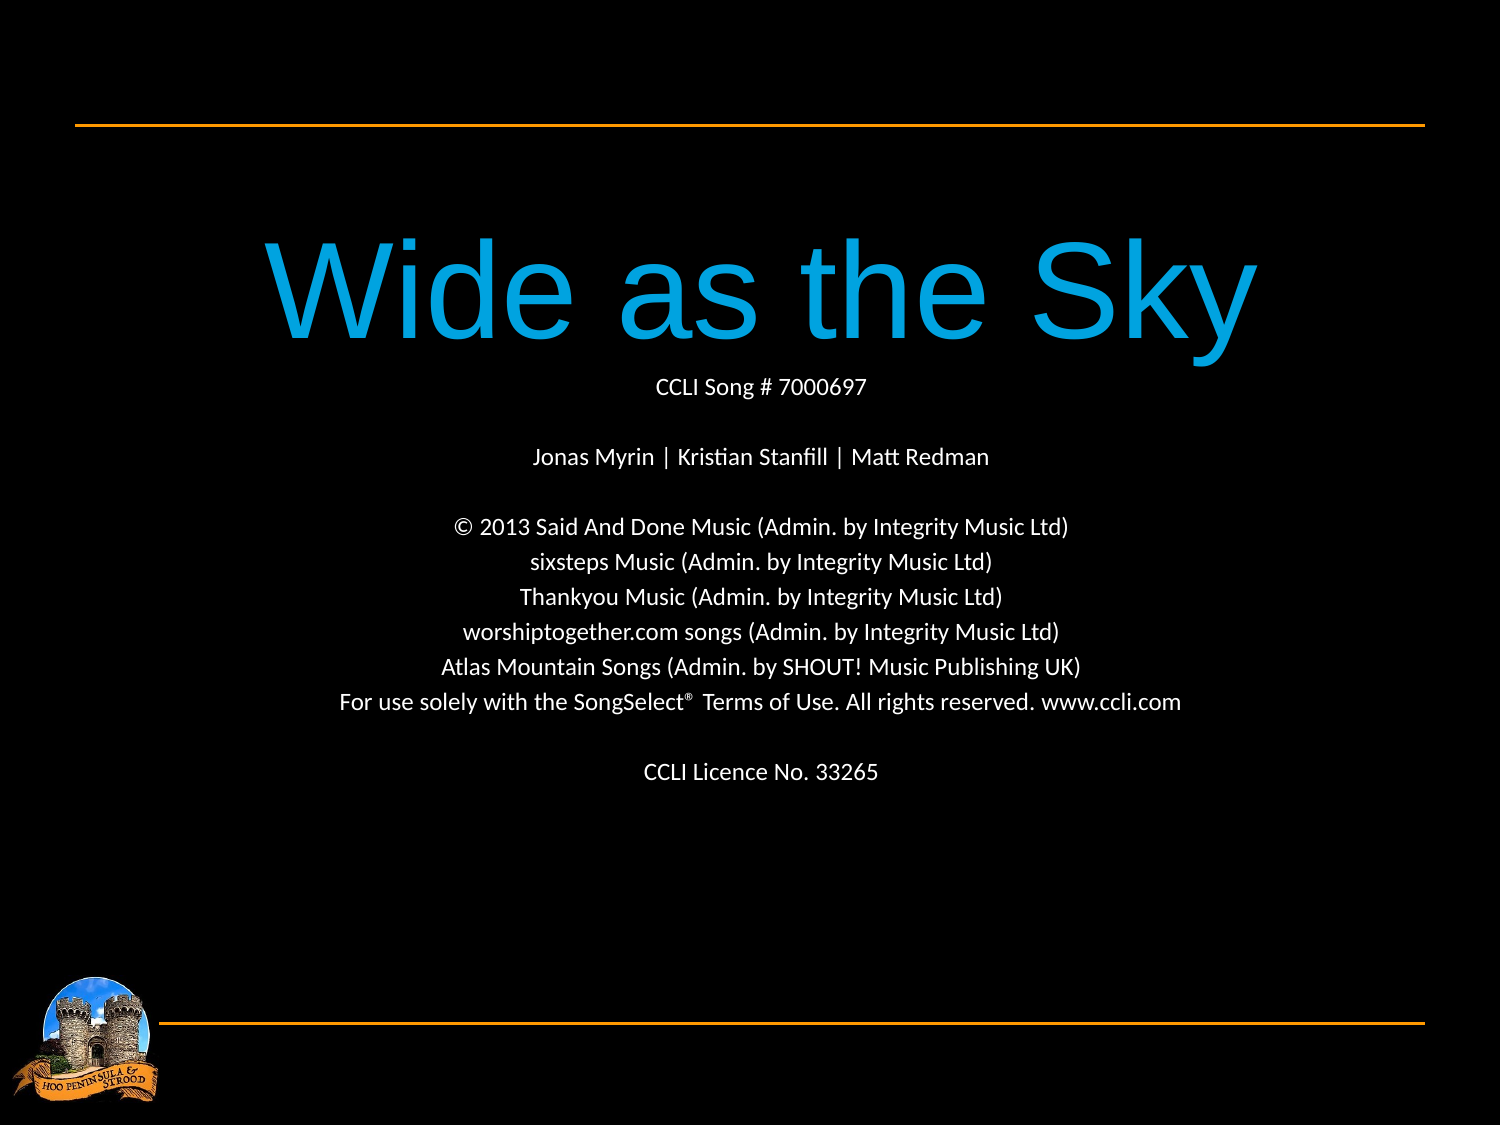

Wide as the Sky
CCLI Song # 7000697

Jonas Myrin | Kristian Stanfill | Matt Redman

© 2013 Said And Done Music (Admin. by Integrity Music Ltd)
sixsteps Music (Admin. by Integrity Music Ltd)
Thankyou Music (Admin. by Integrity Music Ltd)
worshiptogether.com songs (Admin. by Integrity Music Ltd)
Atlas Mountain Songs (Admin. by SHOUT! Music Publishing UK)
For use solely with the SongSelect® Terms of Use. All rights reserved. www.ccli.com

CCLI Licence No. 33265